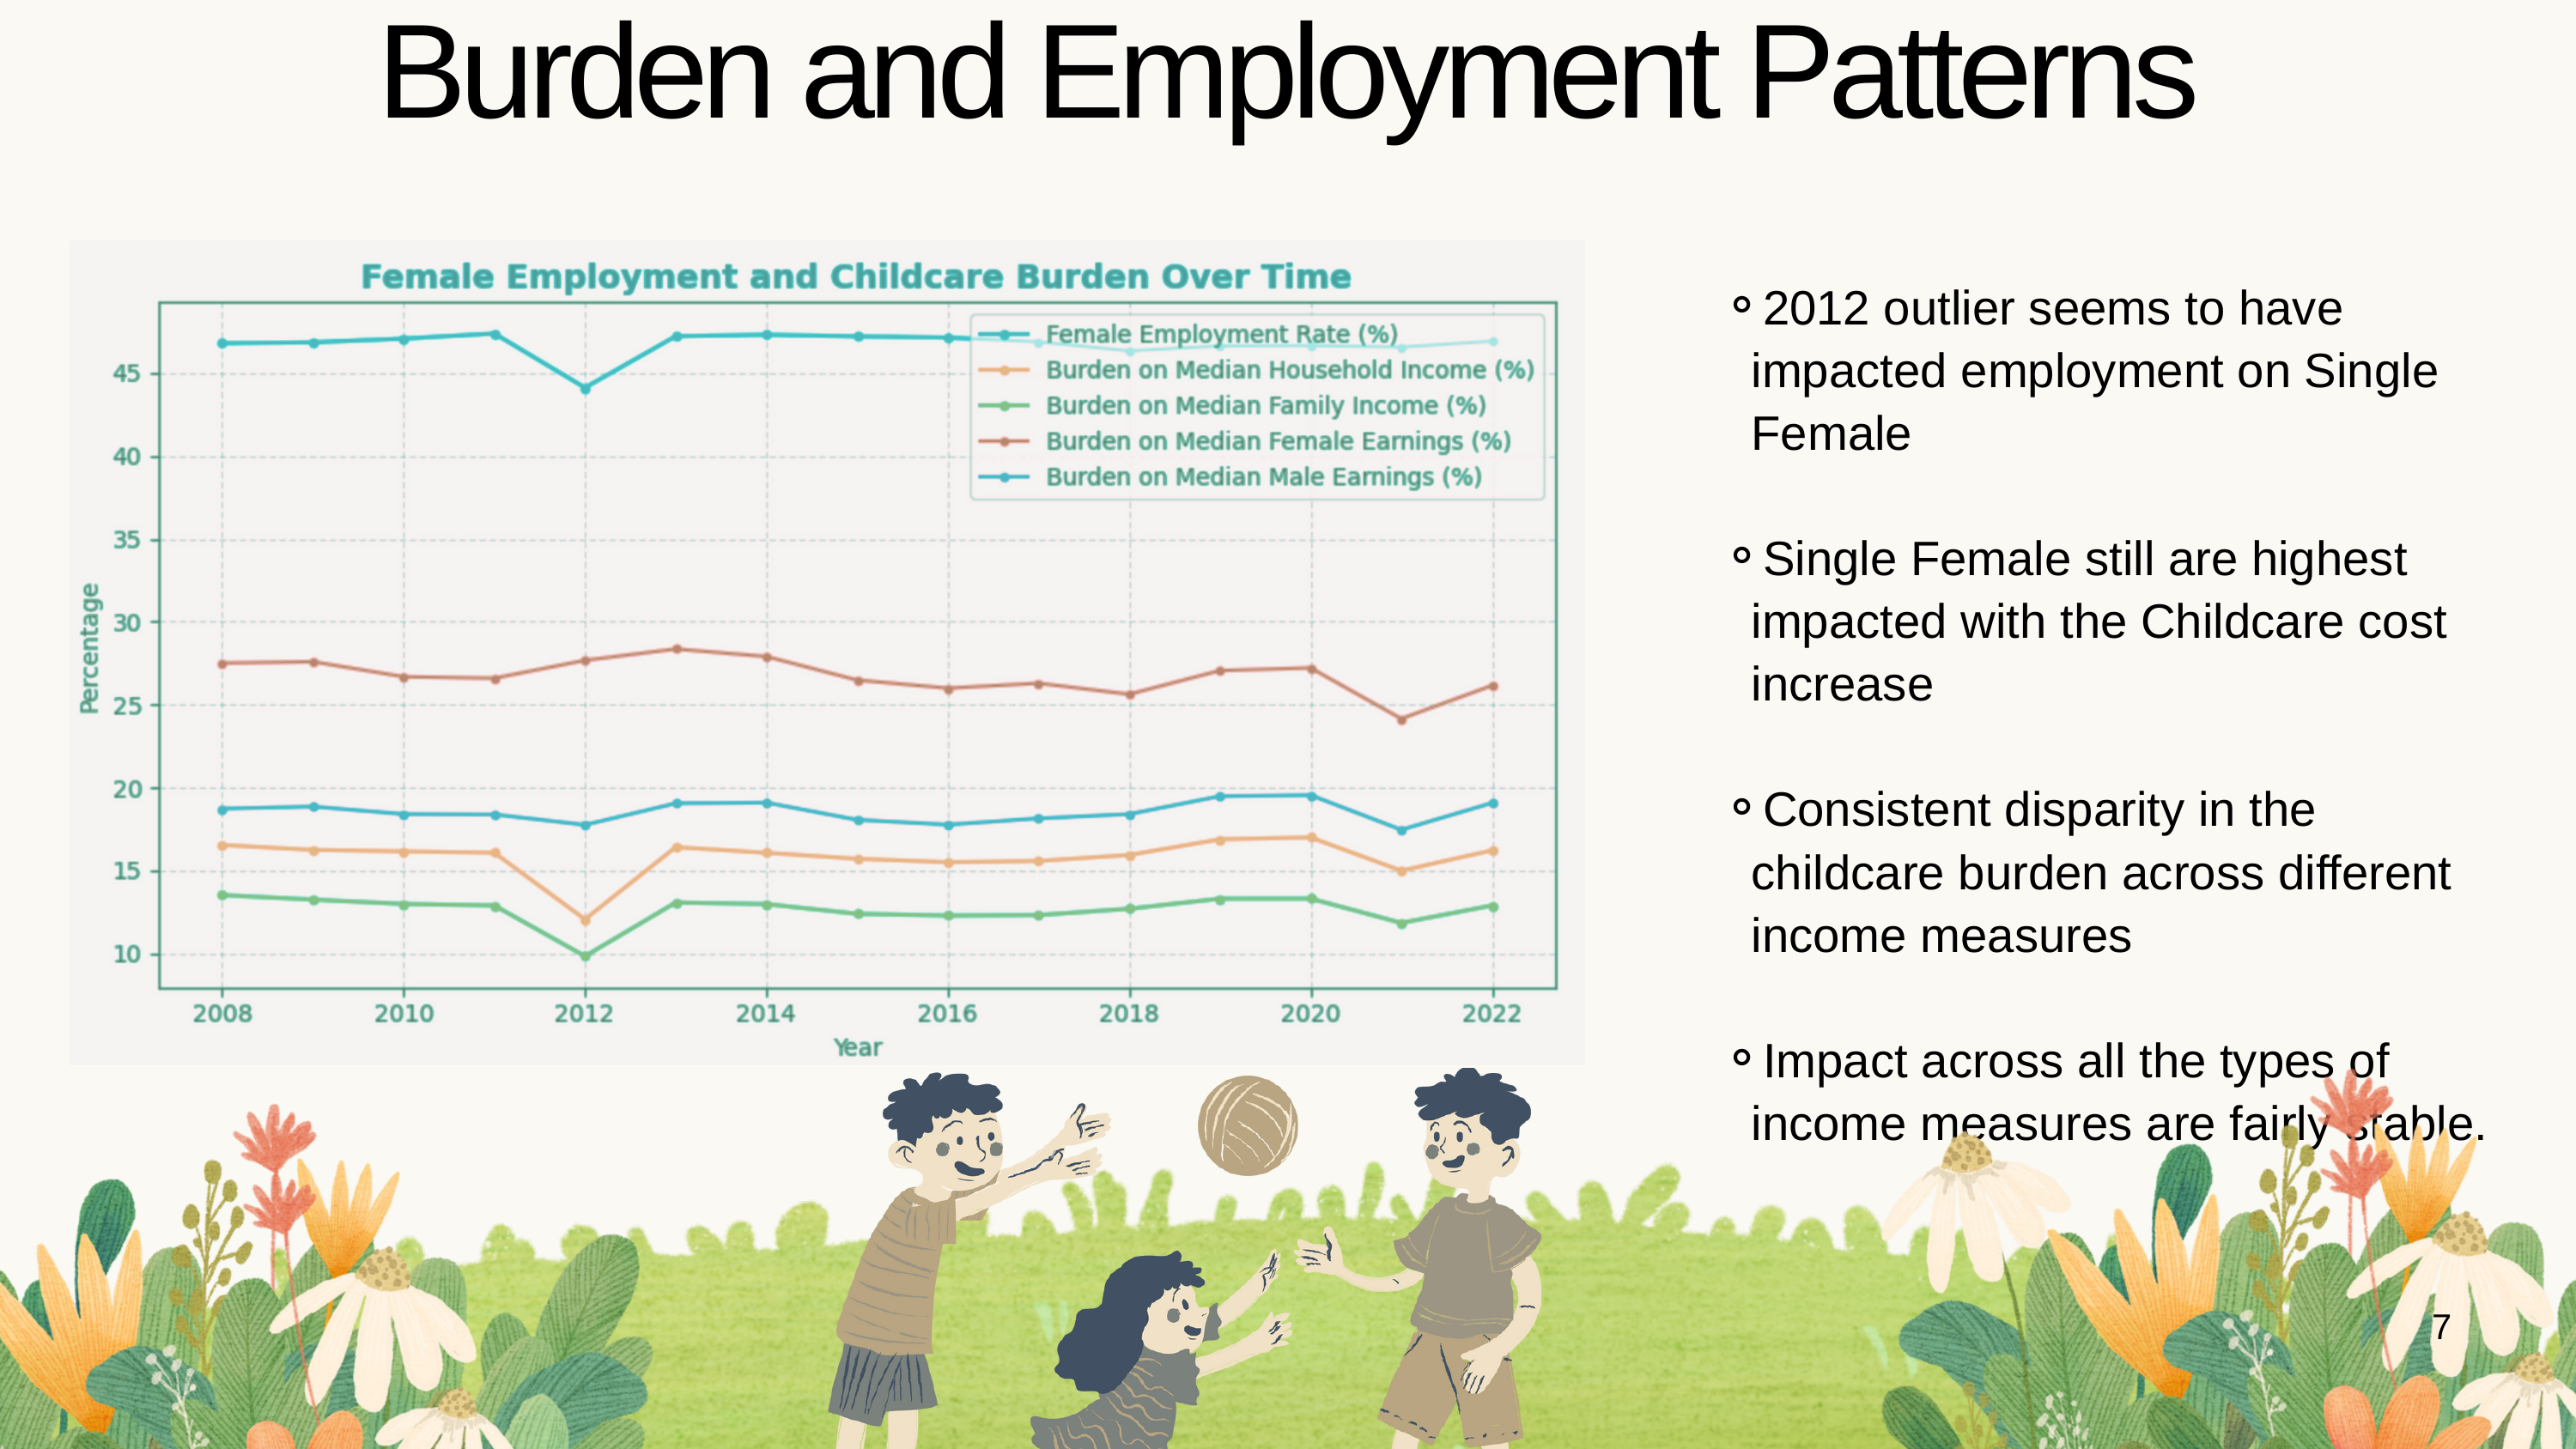

Burden and Employment Patterns

2012 outlier seems to have impacted employment on Single Female

Single Female still are highest impacted with the Childcare cost increase

Consistent disparity in the childcare burden across different income measures

Impact across all the types of income measures are fairly stable.

7